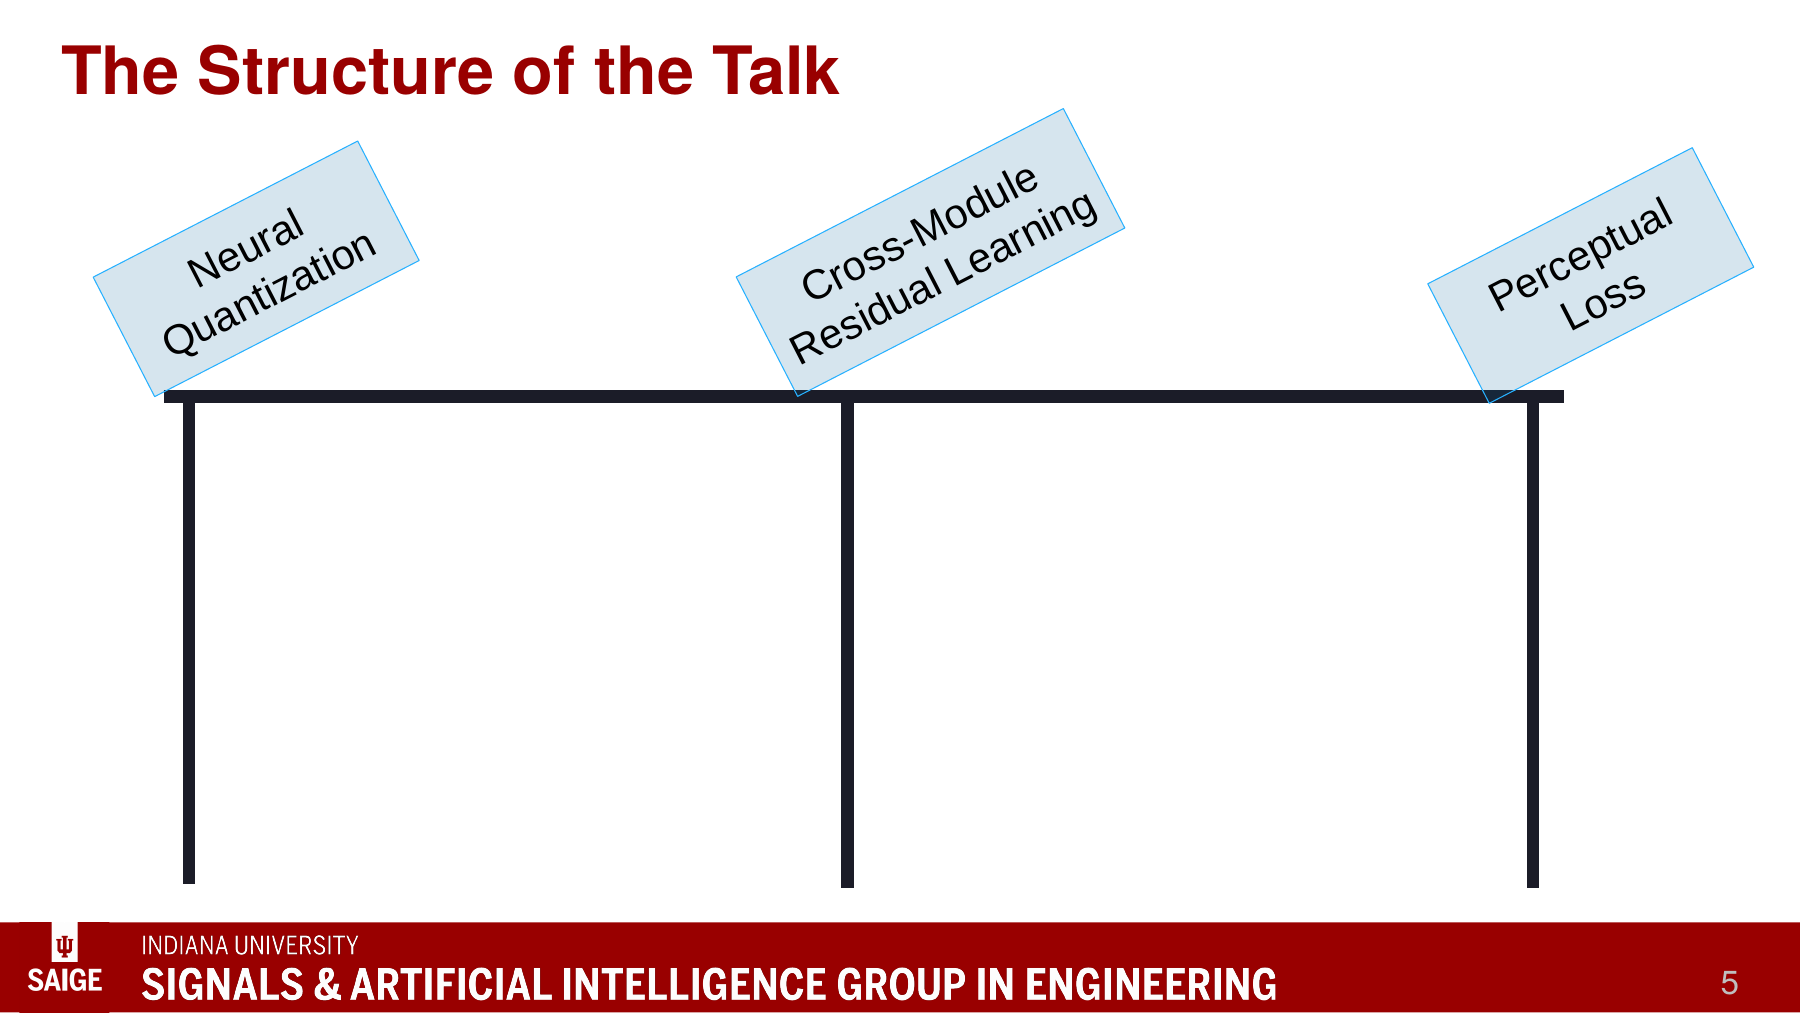

# The Structure of the Talk

Cross-Module Residual Learning
Neural Quantization
Perceptual Loss

5